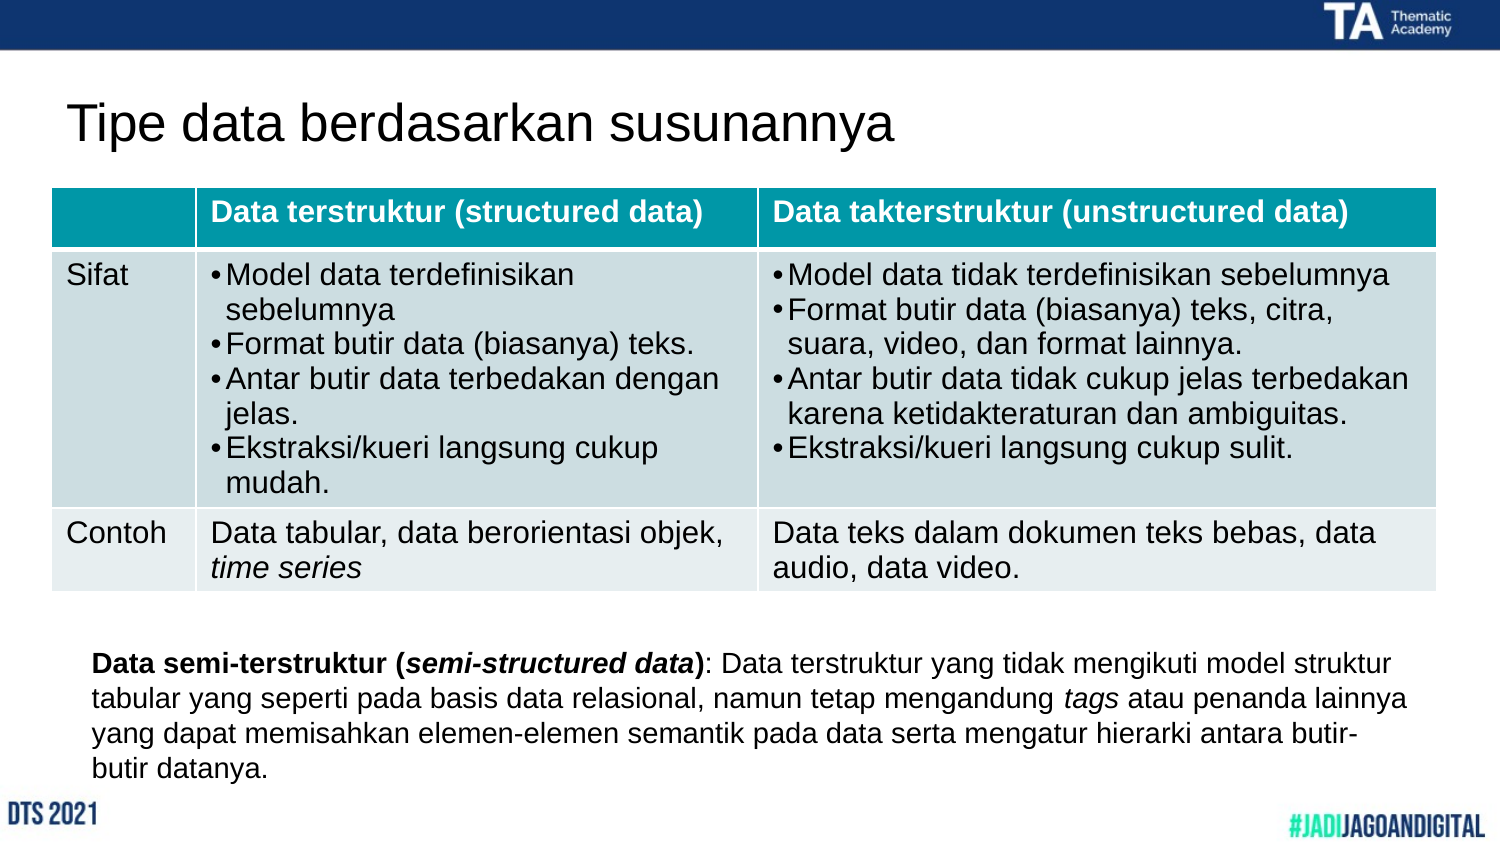

# Tipe data berdasarkan susunannya
|  | Data terstruktur (structured data) | Data takterstruktur (unstructured data) |
| --- | --- | --- |
| Sifat | Model data terdefinisikan sebelumnya Format butir data (biasanya) teks. Antar butir data terbedakan dengan jelas. Ekstraksi/kueri langsung cukup mudah. | Model data tidak terdefinisikan sebelumnya Format butir data (biasanya) teks, citra, suara, video, dan format lainnya. Antar butir data tidak cukup jelas terbedakan karena ketidakteraturan dan ambiguitas. Ekstraksi/kueri langsung cukup sulit. |
| Contoh | Data tabular, data berorientasi objek, time series | Data teks dalam dokumen teks bebas, data audio, data video. |
Data semi-terstruktur (semi-structured data): Data terstruktur yang tidak mengikuti model struktur tabular yang seperti pada basis data relasional, namun tetap mengandung tags atau penanda lainnya yang dapat memisahkan elemen-elemen semantik pada data serta mengatur hierarki antara butir-butir datanya.